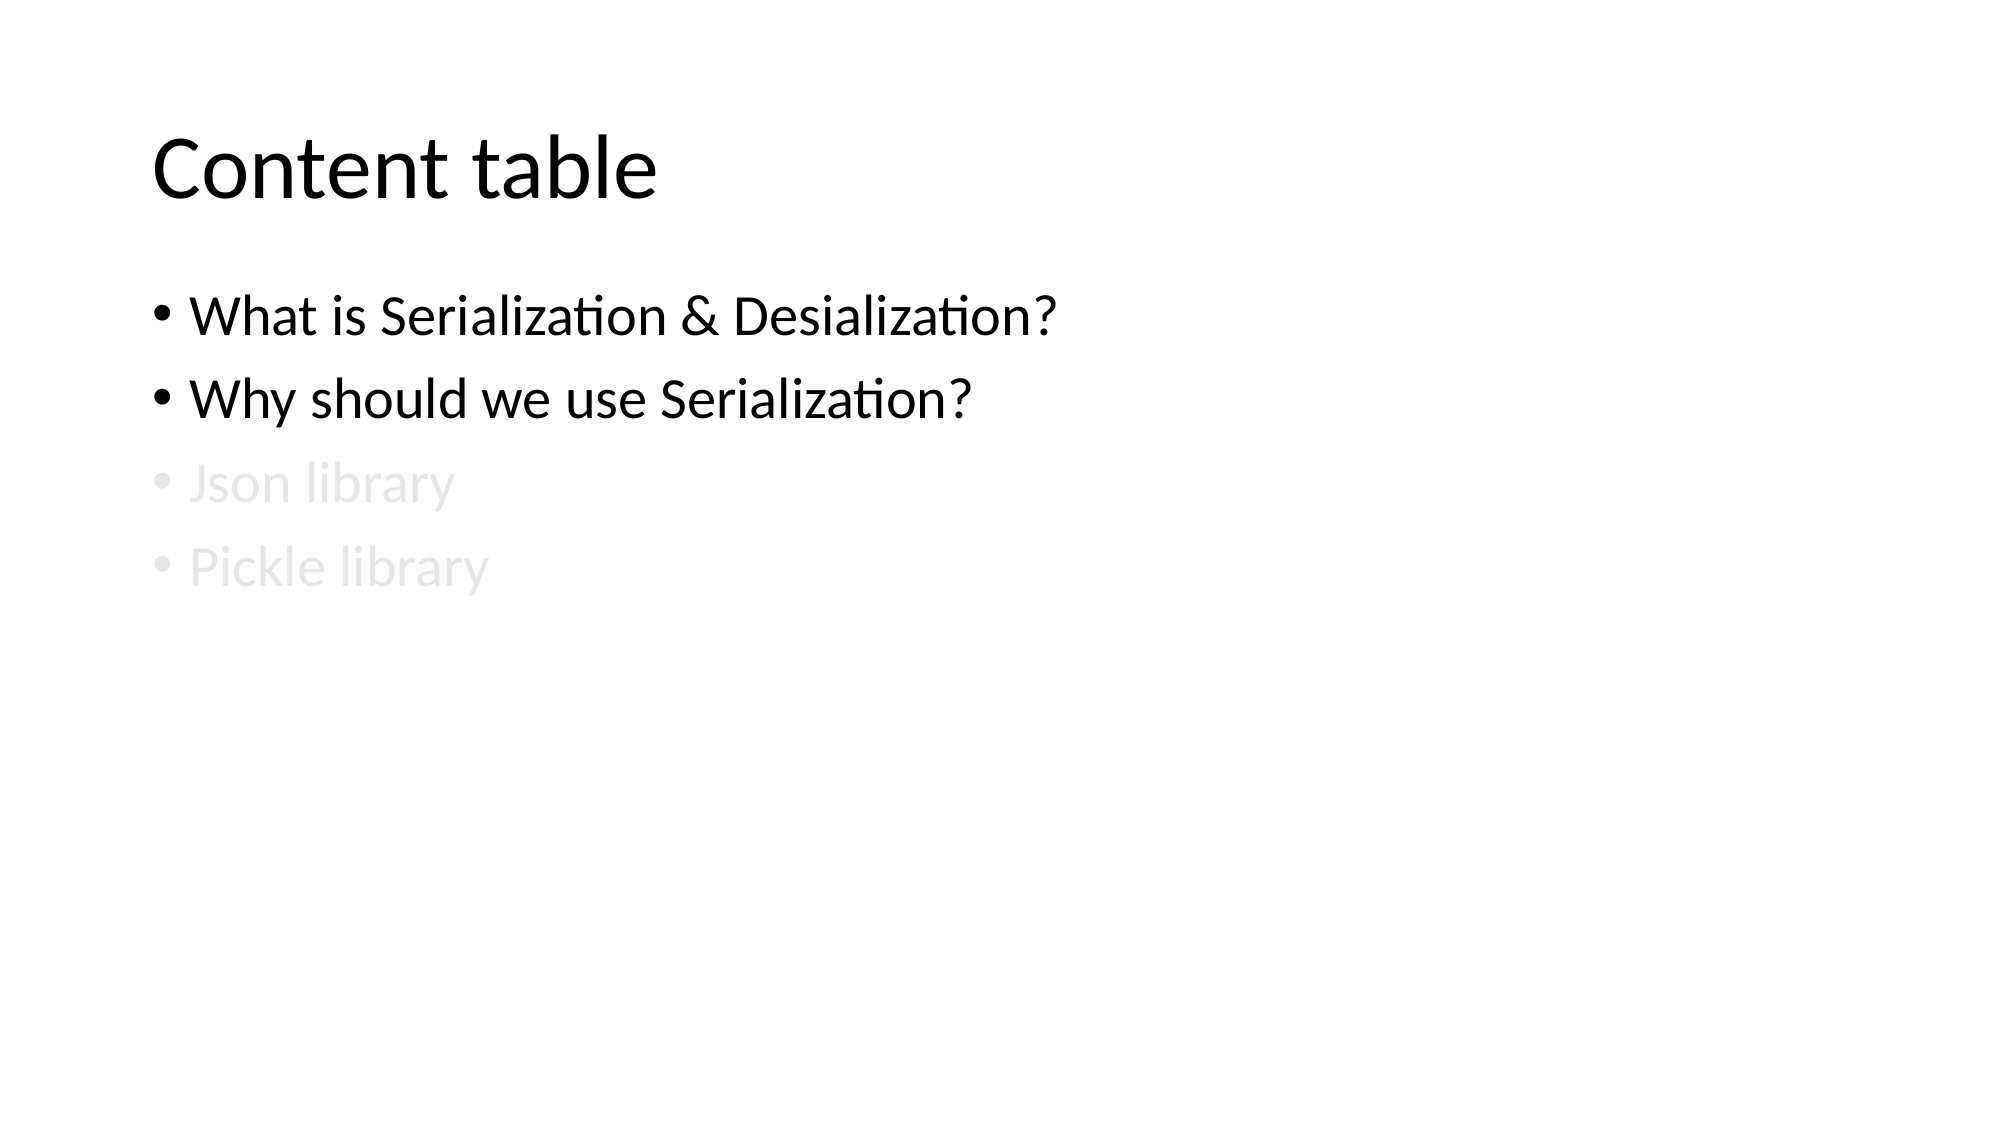

# Content table
What is Serialization & Desialization?
Why should we use Serialization?
Json library
Pickle library